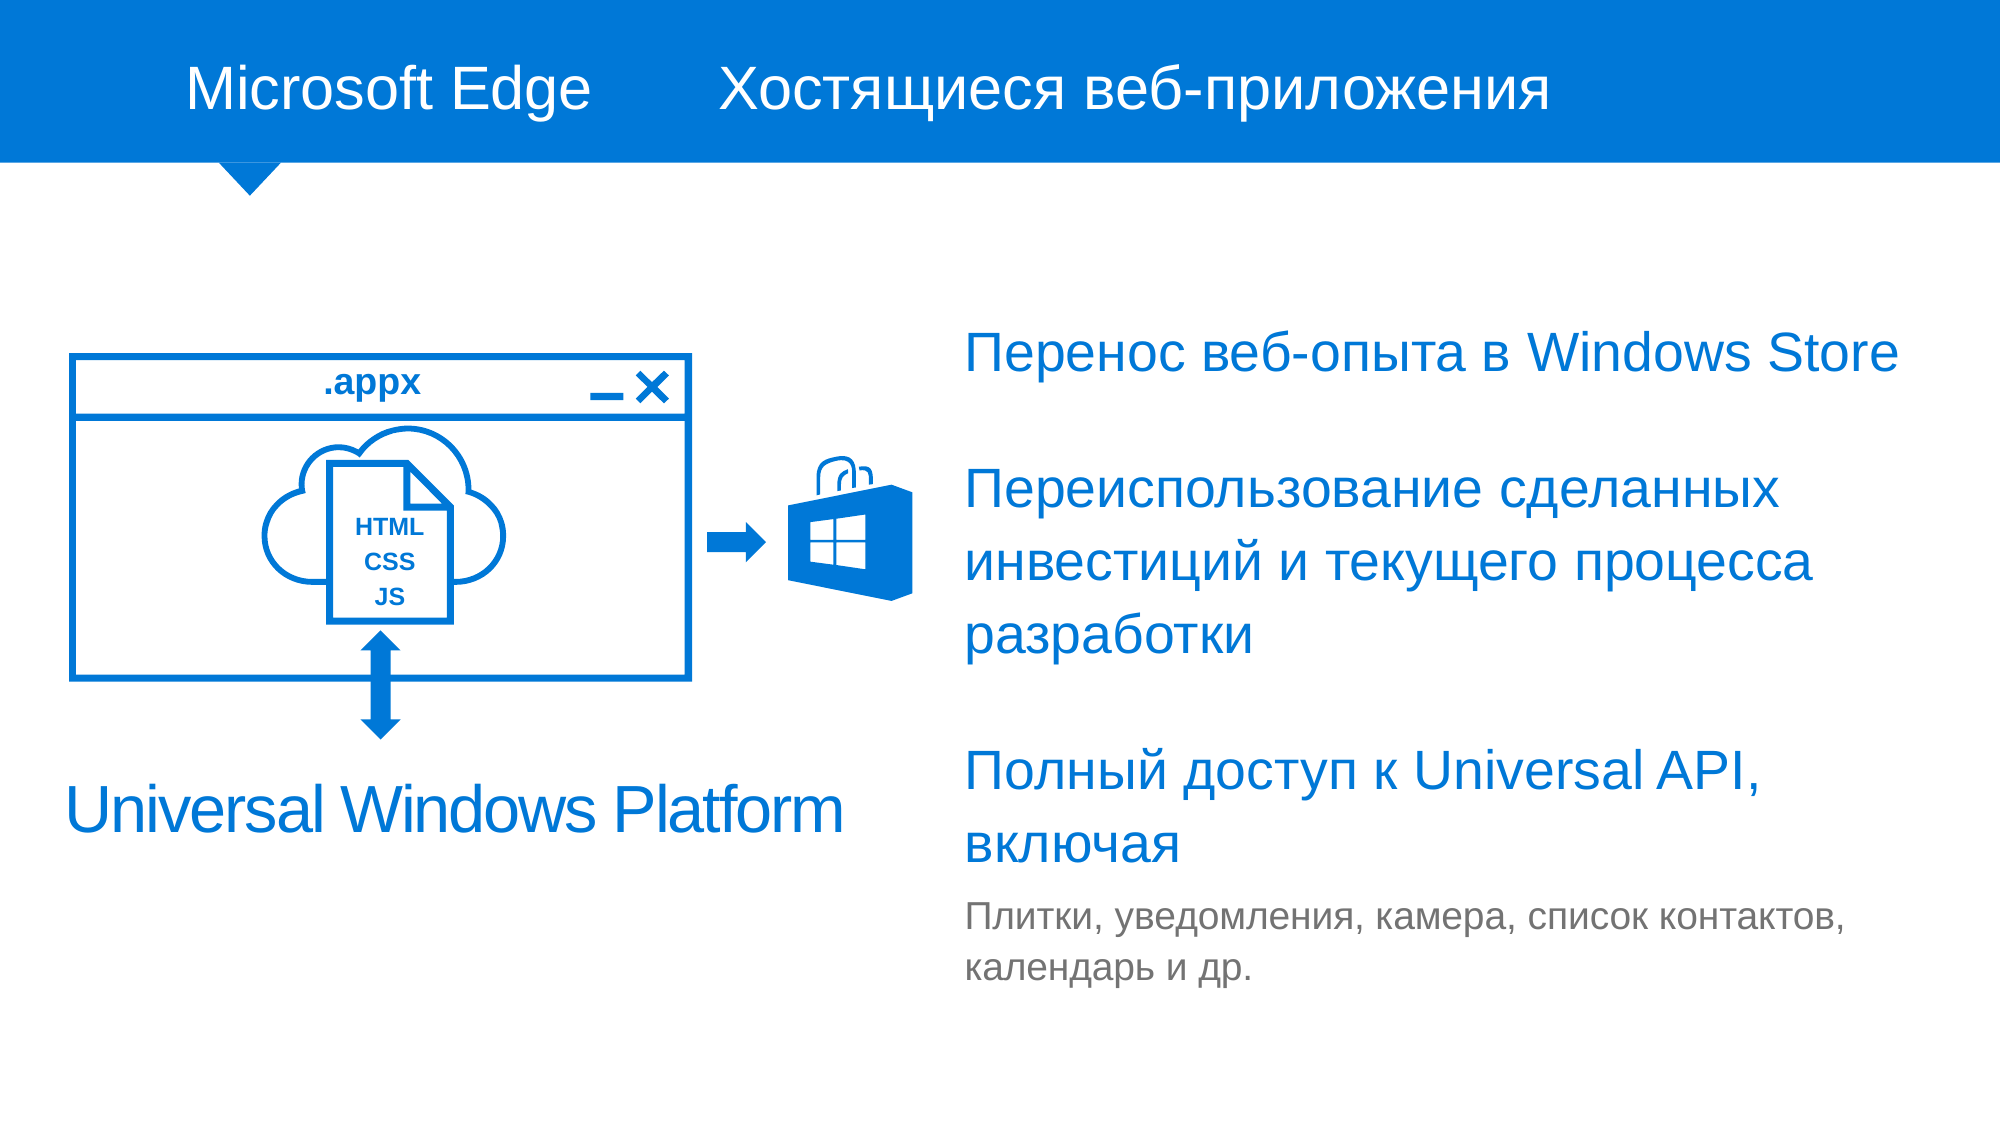

Microsoft Edge
Хостящиеся веб-приложения

Перенос веб-опыта в Windows Store
Переиспользование сделанных инвестиций и текущего процесса разработки
Полный доступ к Universal API, включая
Плитки, уведомления, камера, список контактов, календарь и др.

.appx

HTML
CSS
JS

Universal Windows Platform